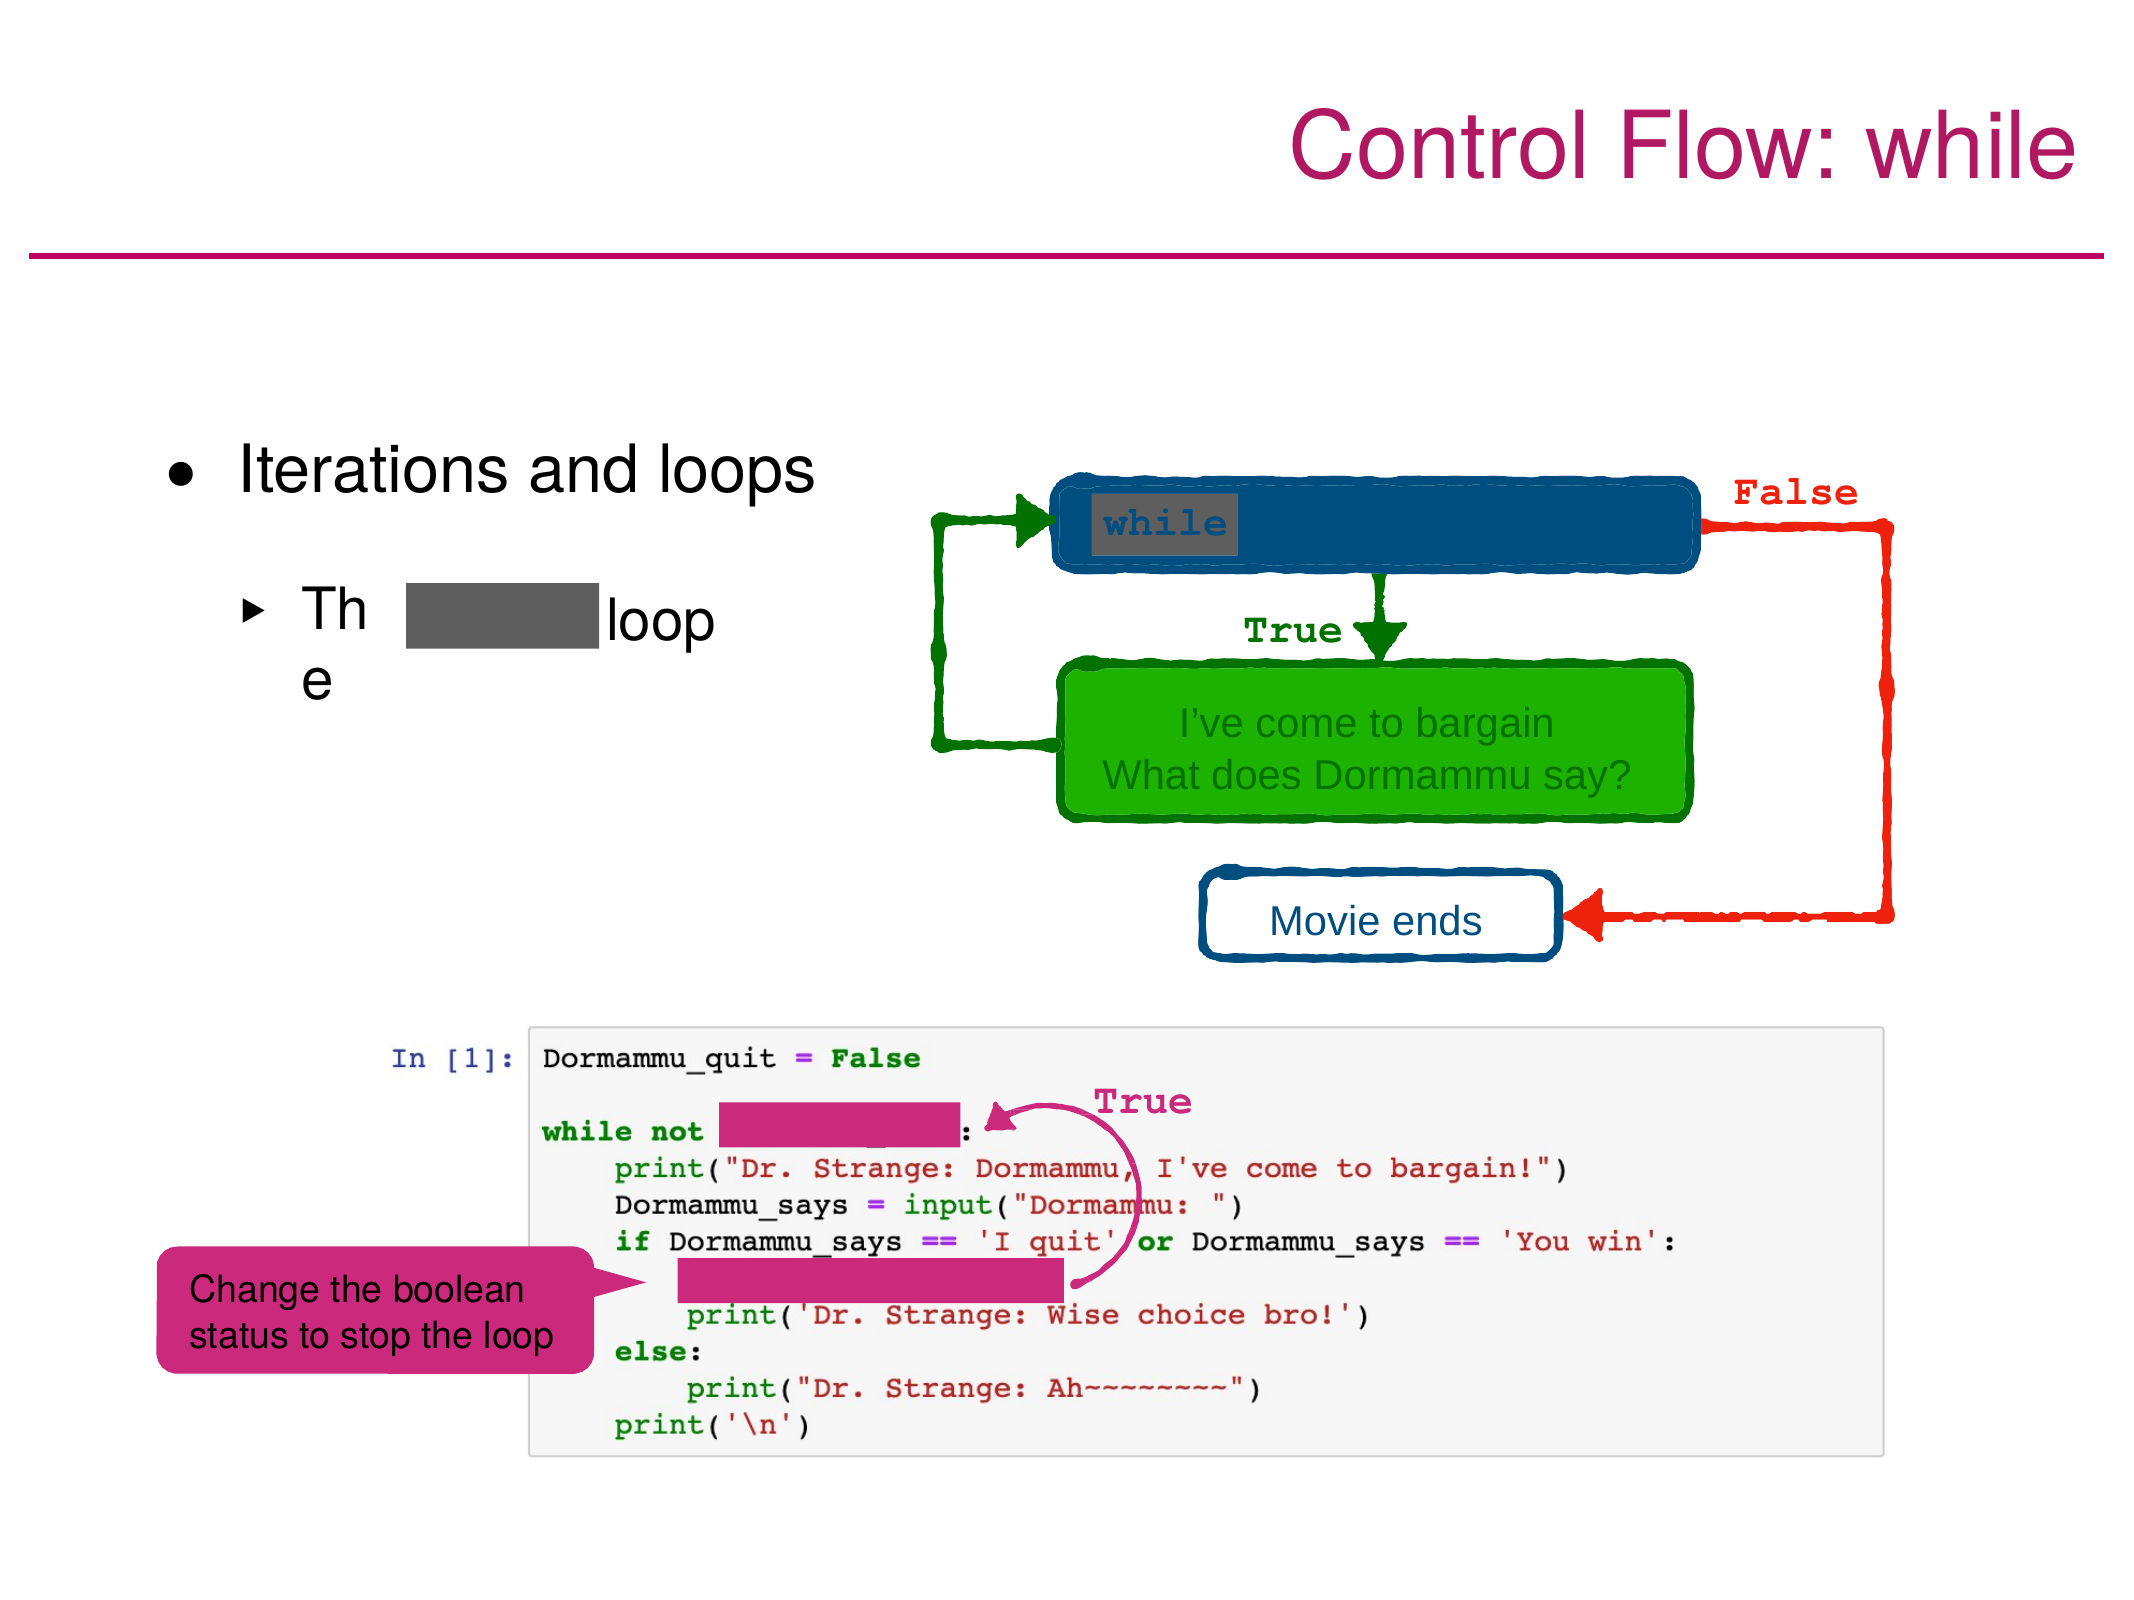

# Control Flow: while

Iterations and loops
False

while
Dormammu not quit:

The
loop
while

True

I’ve come to bargain What does Dormammu say?
Movie ends

True

Change the boolean status to stop the loop